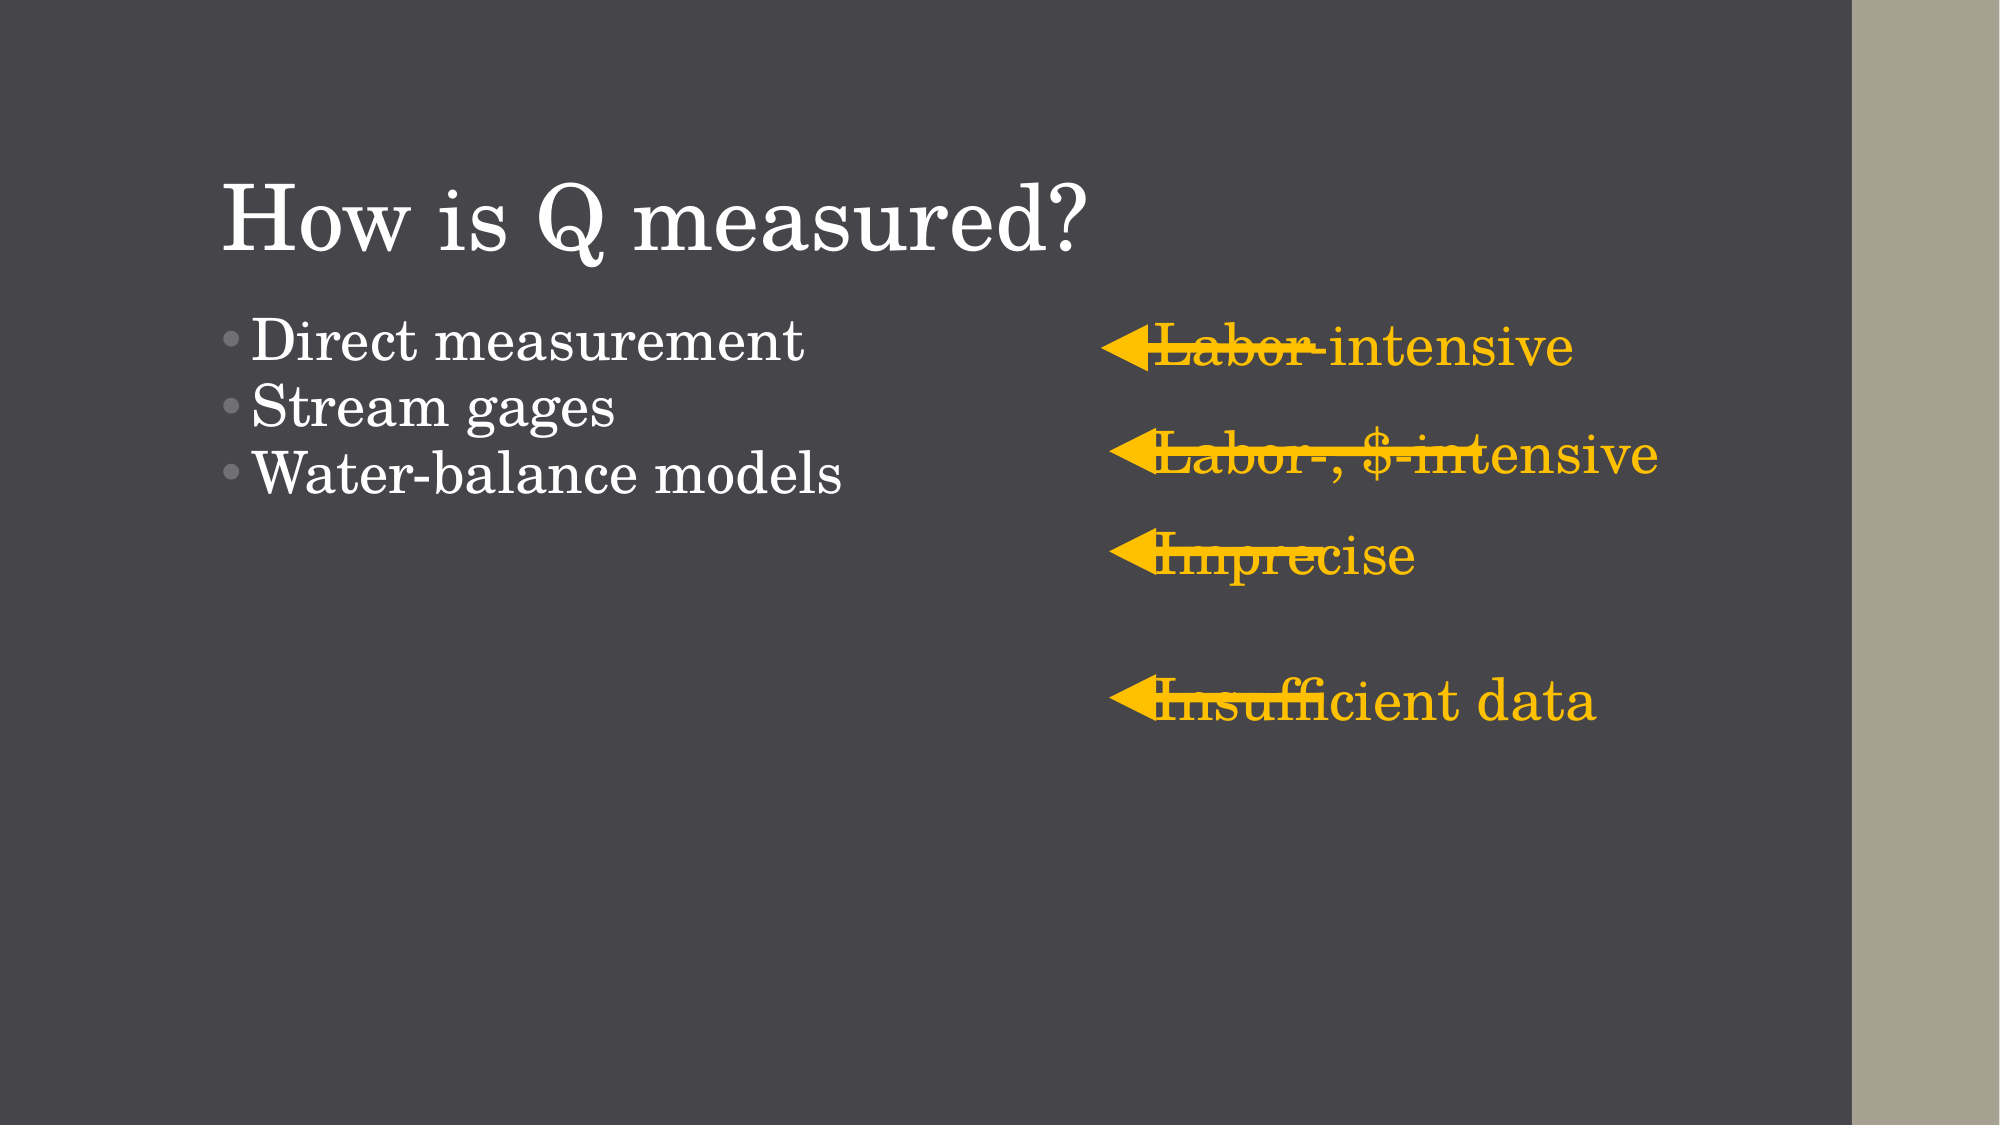

How is Q measured?
Direct measurement
Stream gages
Water-balance models
Labor-intensive

Labor-, $-intensive

Imprecise

Insufficient data